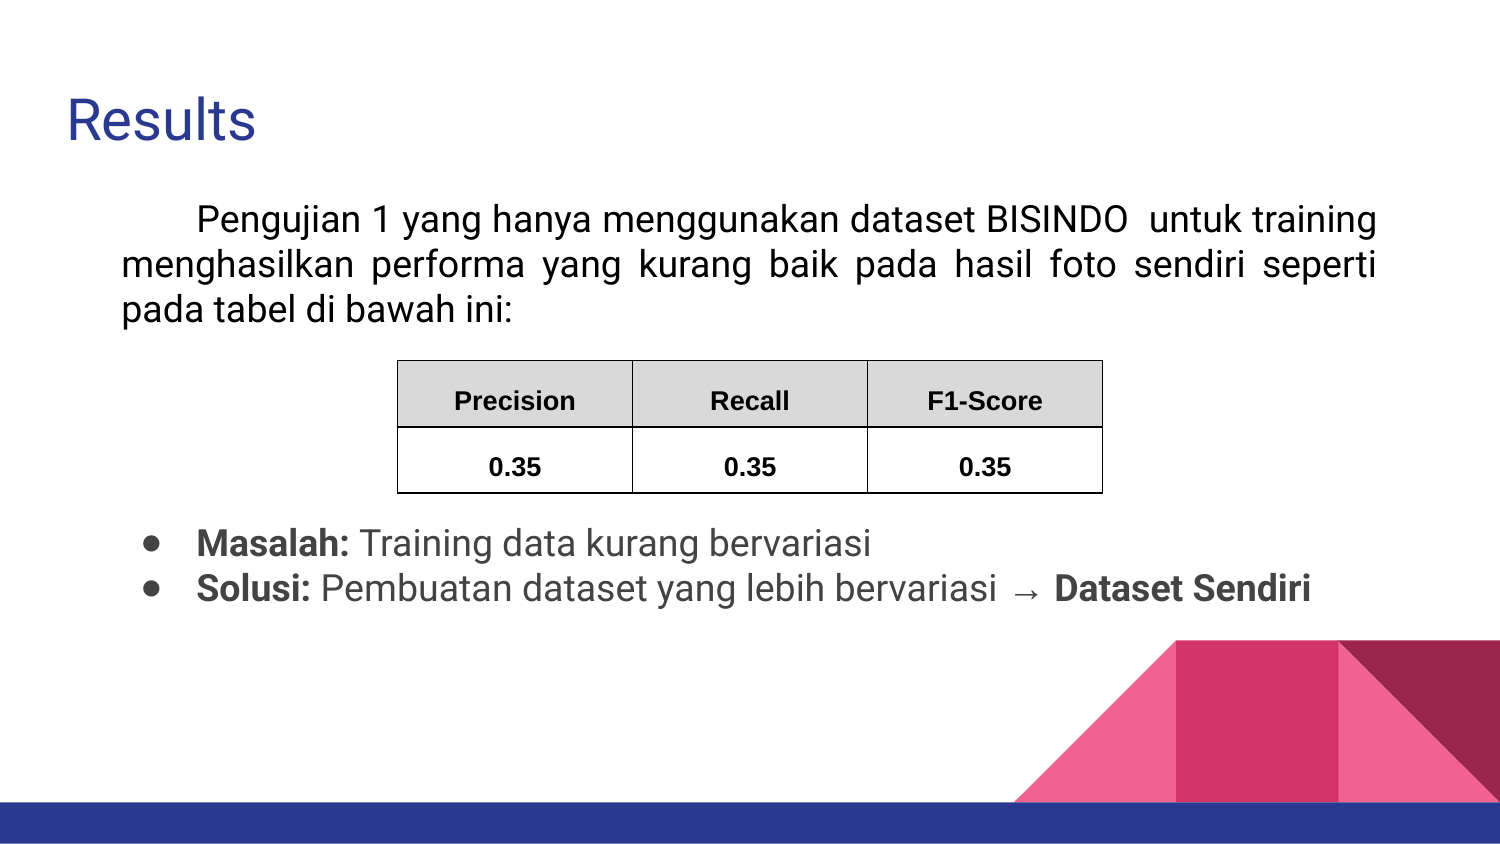

# Results
Pengujian 1 yang hanya menggunakan dataset BISINDO  untuk training menghasilkan performa yang kurang baik pada hasil foto sendiri seperti pada tabel di bawah ini:
| Precision | Recall | F1-Score |
| --- | --- | --- |
| 0.35 | 0.35 | 0.35 |
Masalah: Training data kurang bervariasi
Solusi: Pembuatan dataset yang lebih bervariasi → Dataset Sendiri